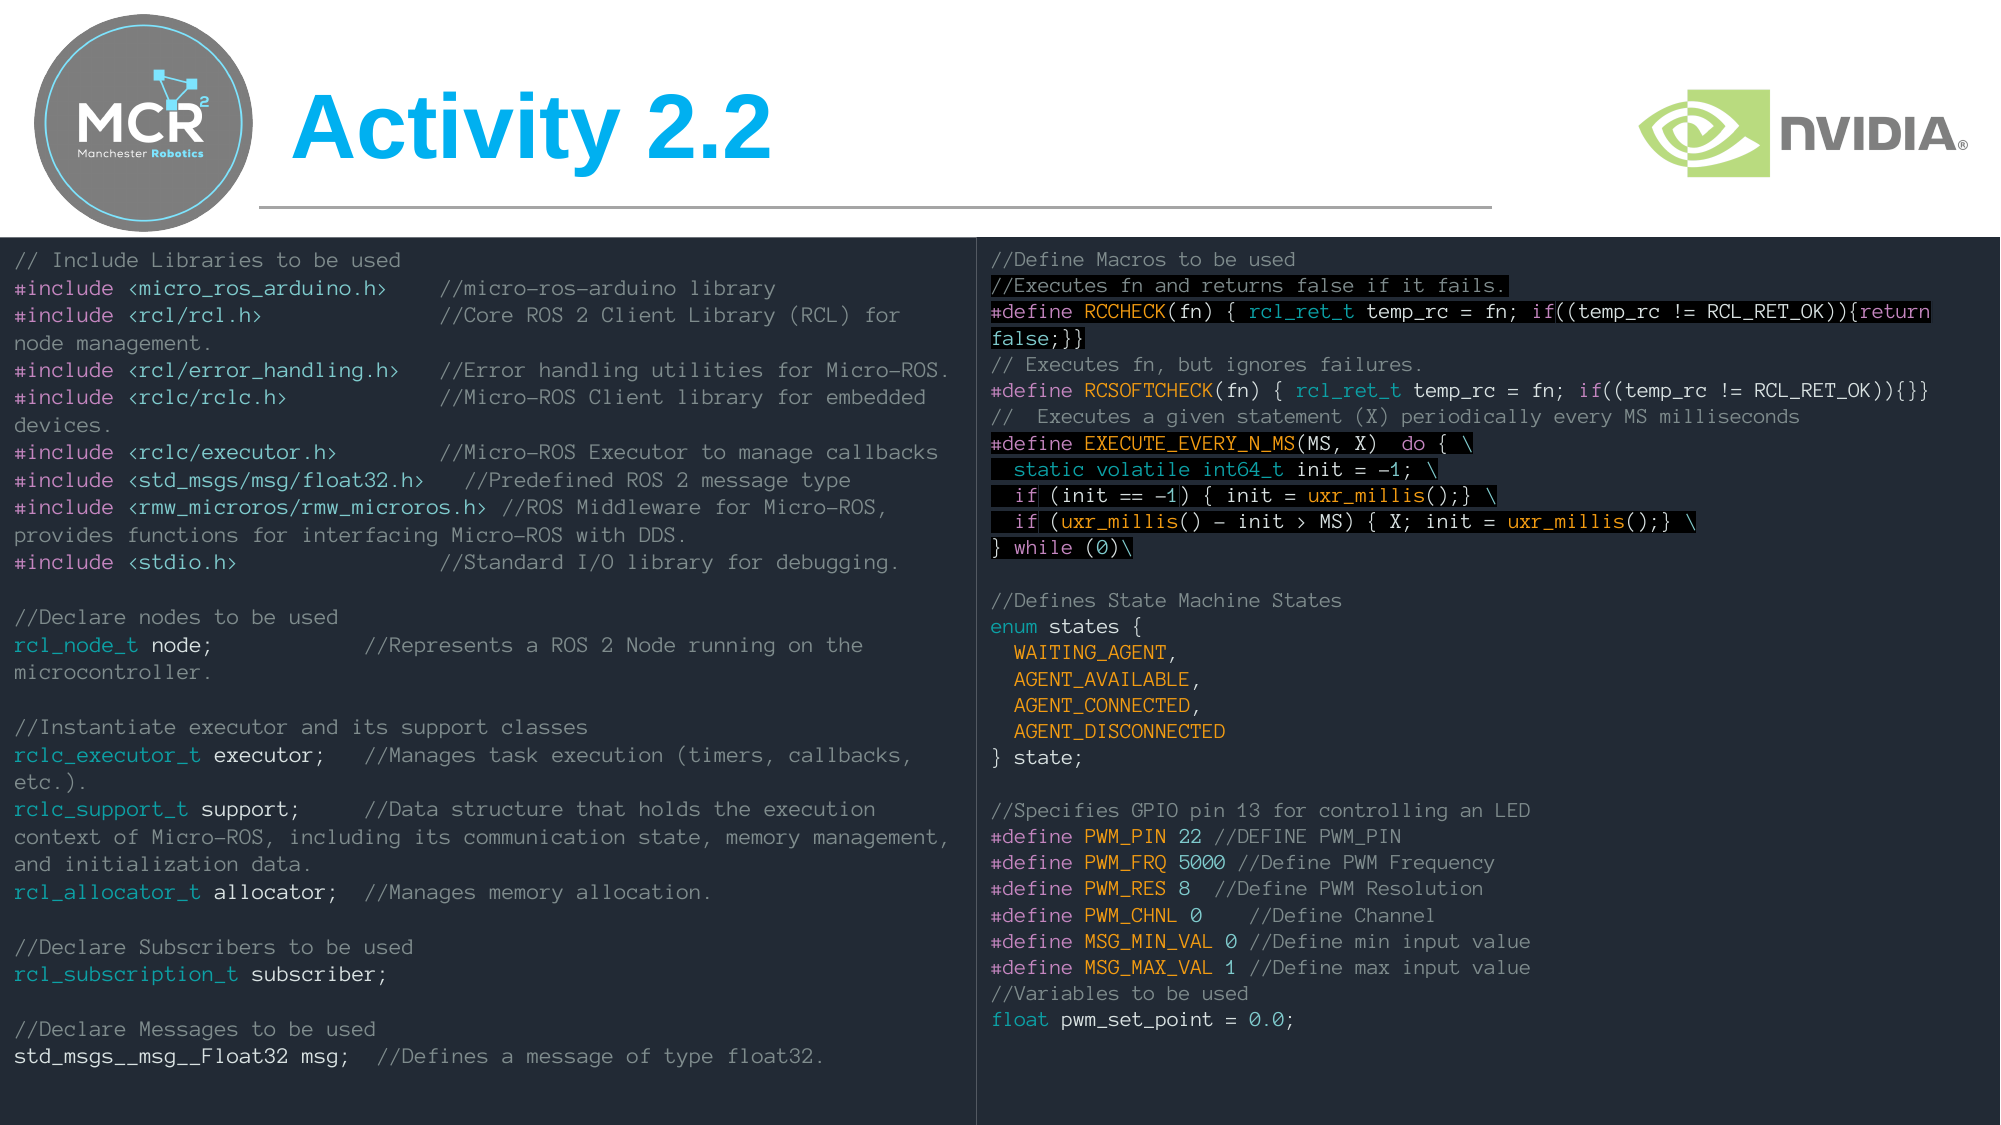

# Activity 2.2
// Include Libraries to be used
#include <micro_ros_arduino.h>    //micro-ros-arduino library
#include <rcl/rcl.h>              //Core ROS 2 Client Library (RCL) for node management.
#include <rcl/error_handling.h>   //Error handling utilities for Micro-ROS.
#include <rclc/rclc.h>            //Micro-ROS Client library for embedded devices.
#include <rclc/executor.h>        //Micro-ROS Executor to manage callbacks
#include <std_msgs/msg/float32.h>   //Predefined ROS 2 message type
#include <rmw_microros/rmw_microros.h> //ROS Middleware for Micro-ROS, provides functions for interfacing Micro-ROS with DDS.
#include <stdio.h>                //Standard I/O library for debugging.
//Declare nodes to be used
rcl_node_t node;            //Represents a ROS 2 Node running on the microcontroller.
//Instantiate executor and its support classes
rclc_executor_t executor;   //Manages task execution (timers, callbacks, etc.).
rclc_support_t support;     //Data structure that holds the execution context of Micro-ROS, including its communication state, memory management, and initialization data.
rcl_allocator_t allocator;  //Manages memory allocation.
//Declare Subscribers to be used
rcl_subscription_t subscriber;
//Declare Messages to be used
std_msgs__msg__Float32 msg;  //Defines a message of type float32.
//Define Macros to be used
//Executes fn and returns false if it fails.
#define RCCHECK(fn) { rcl_ret_t temp_rc = fn; if((temp_rc != RCL_RET_OK)){return false;}}
// Executes fn, but ignores failures.
#define RCSOFTCHECK(fn) { rcl_ret_t temp_rc = fn; if((temp_rc != RCL_RET_OK)){}}
//  Executes a given statement (X) periodically every MS milliseconds
#define EXECUTE_EVERY_N_MS(MS, X)  do { \
  static volatile int64_t init = -1; \
  if (init == -1) { init = uxr_millis();} \
  if (uxr_millis() - init > MS) { X; init = uxr_millis();} \
} while (0)\
//Defines State Machine States
enum states {
  WAITING_AGENT,
  AGENT_AVAILABLE,
  AGENT_CONNECTED,
  AGENT_DISCONNECTED
} state;
//Specifies GPIO pin 13 for controlling an LED
#define PWM_PIN 22 //DEFINE PWM_PIN
#define PWM_FRQ 5000 //Define PWM Frequency
#define PWM_RES 8  //Define PWM Resolution
#define PWM_CHNL 0    //Define Channel
#define MSG_MIN_VAL 0 //Define min input value
#define MSG_MAX_VAL 1 //Define max input value
//Variables to be used
float pwm_set_point = 0.0;